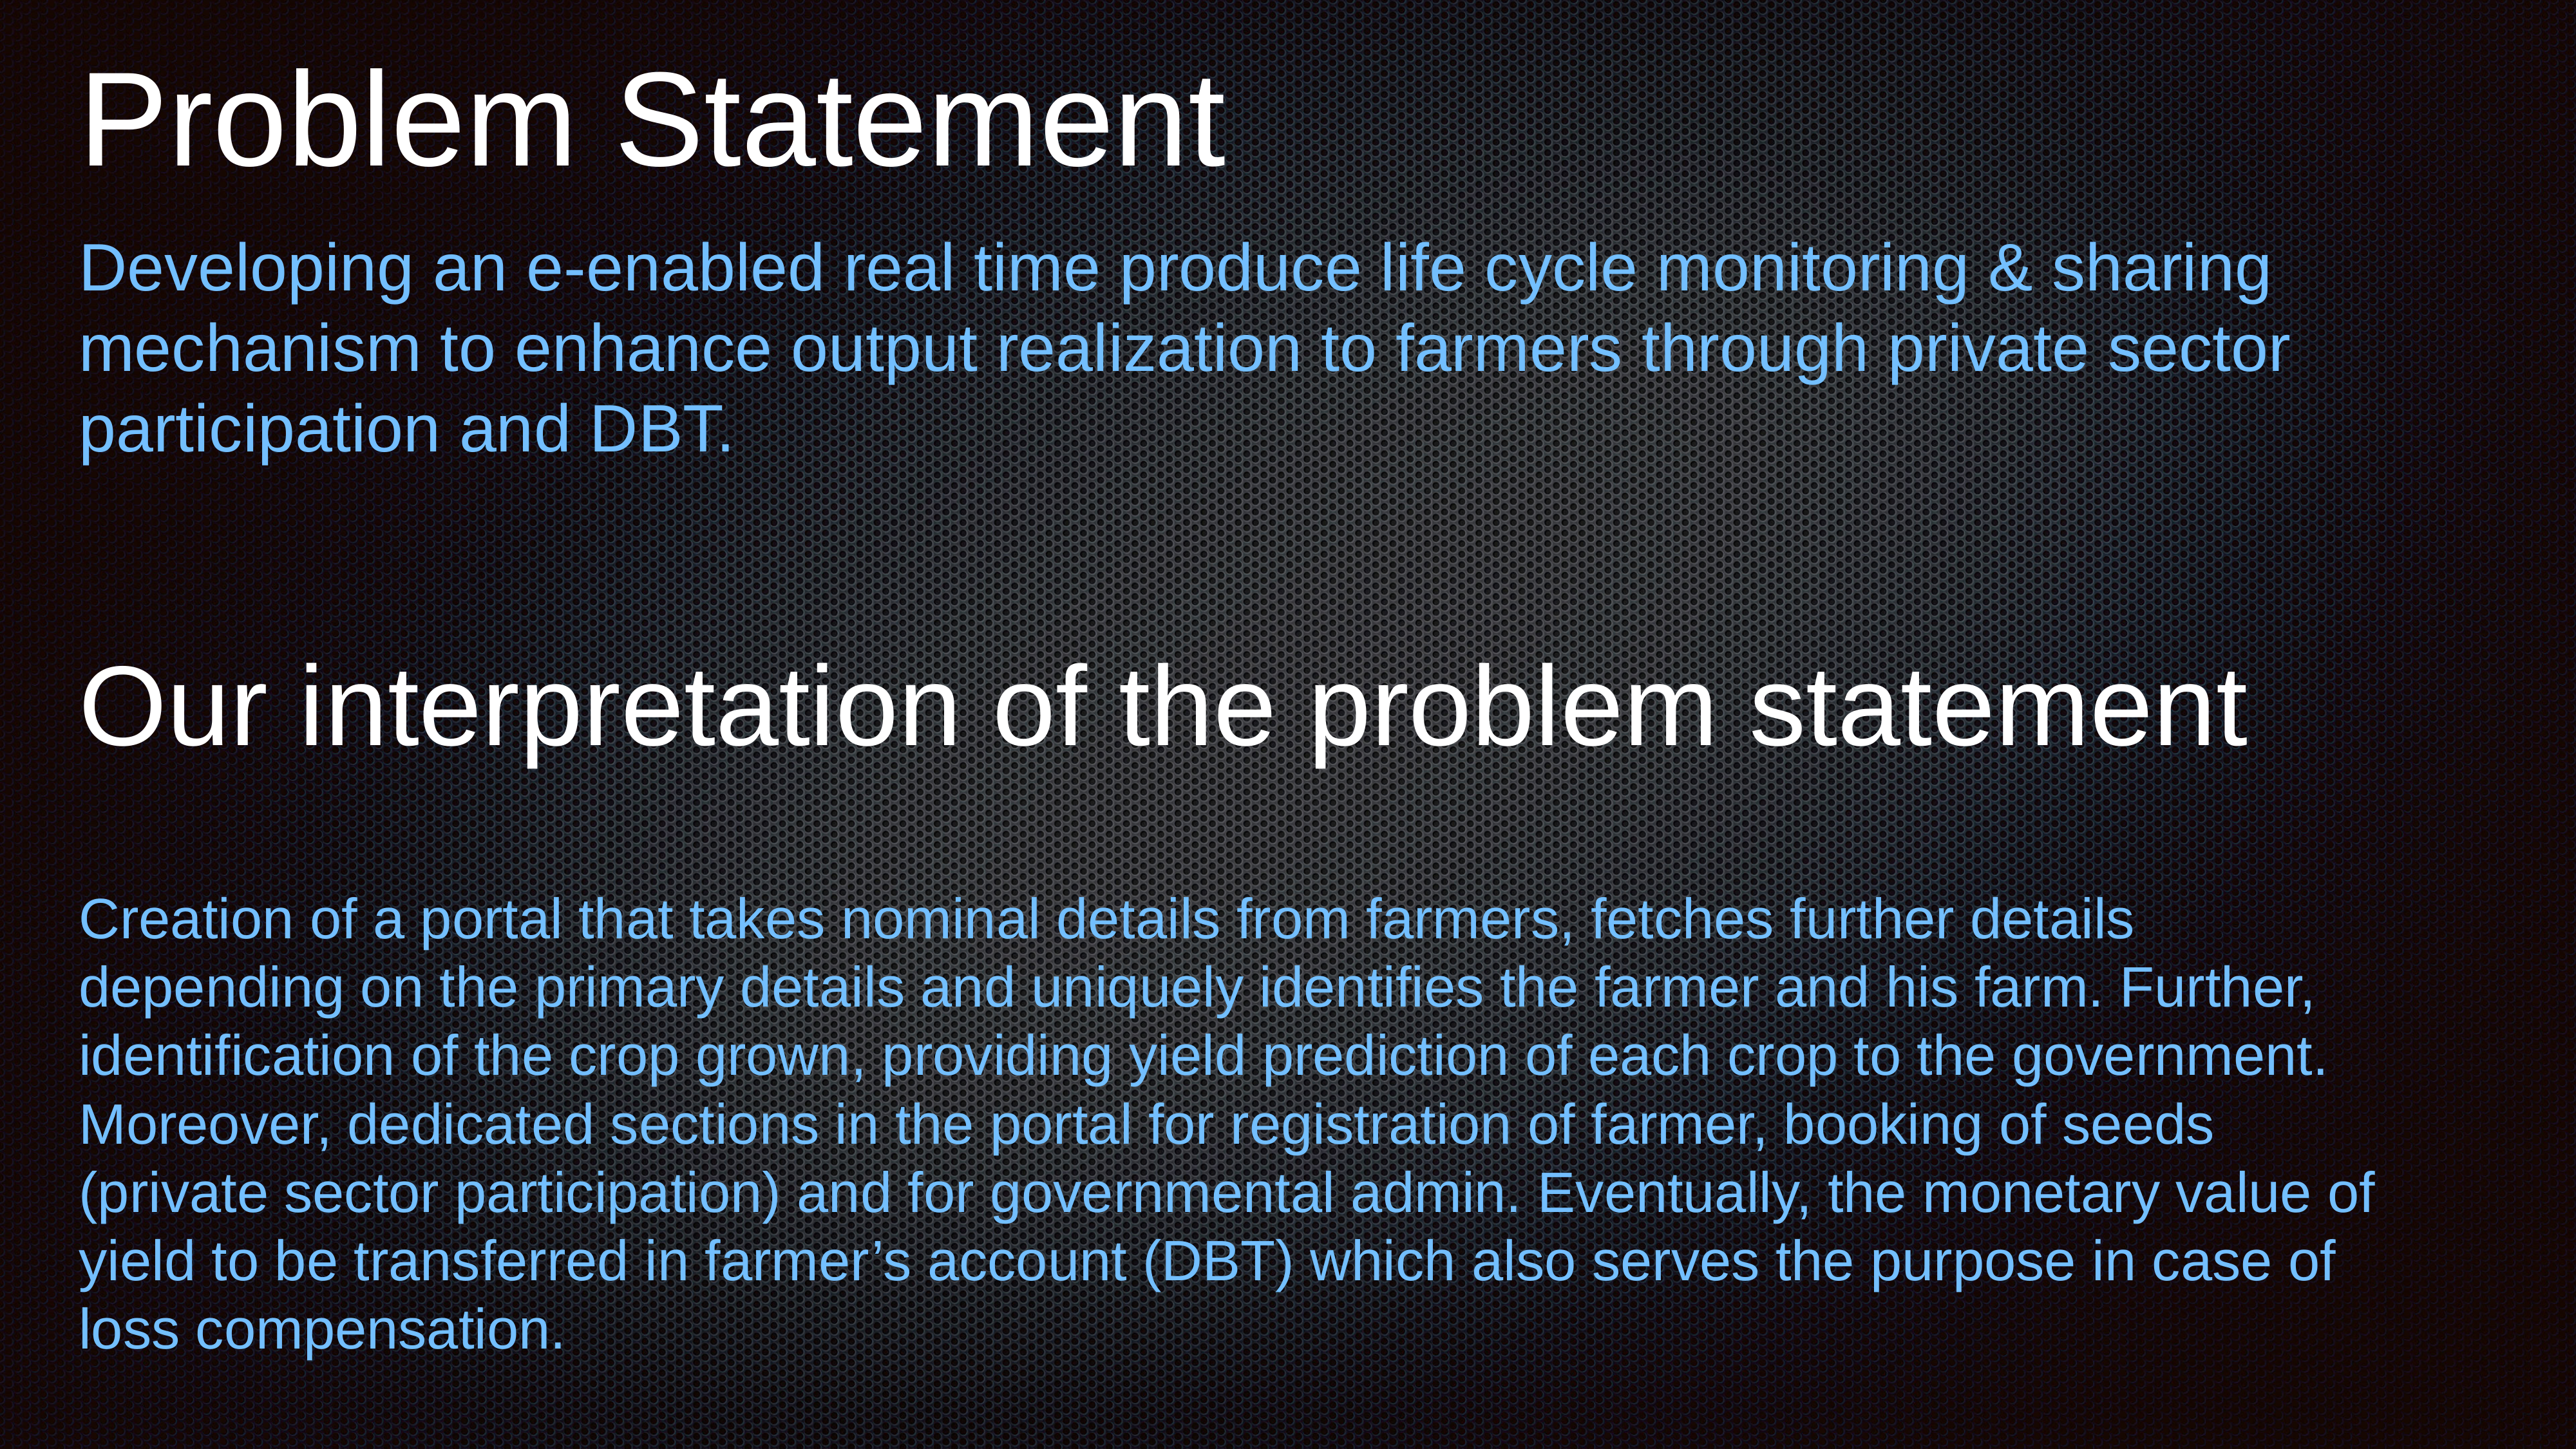

# Problem Statement
Developing an e-enabled real time produce life cycle monitoring & sharing mechanism to enhance output realization to farmers through private sector
participation and DBT.
Our interpretation of the problem statement
Creation of a portal that takes nominal details from farmers, fetches further details depending on the primary details and uniquely identifies the farmer and his farm. Further, identification of the crop grown, providing yield prediction of each crop to the government. Moreover, dedicated sections in the portal for registration of farmer, booking of seeds (private sector participation) and for governmental admin. Eventually, the monetary value of yield to be transferred in farmer’s account (DBT) which also serves the purpose in case of loss compensation.